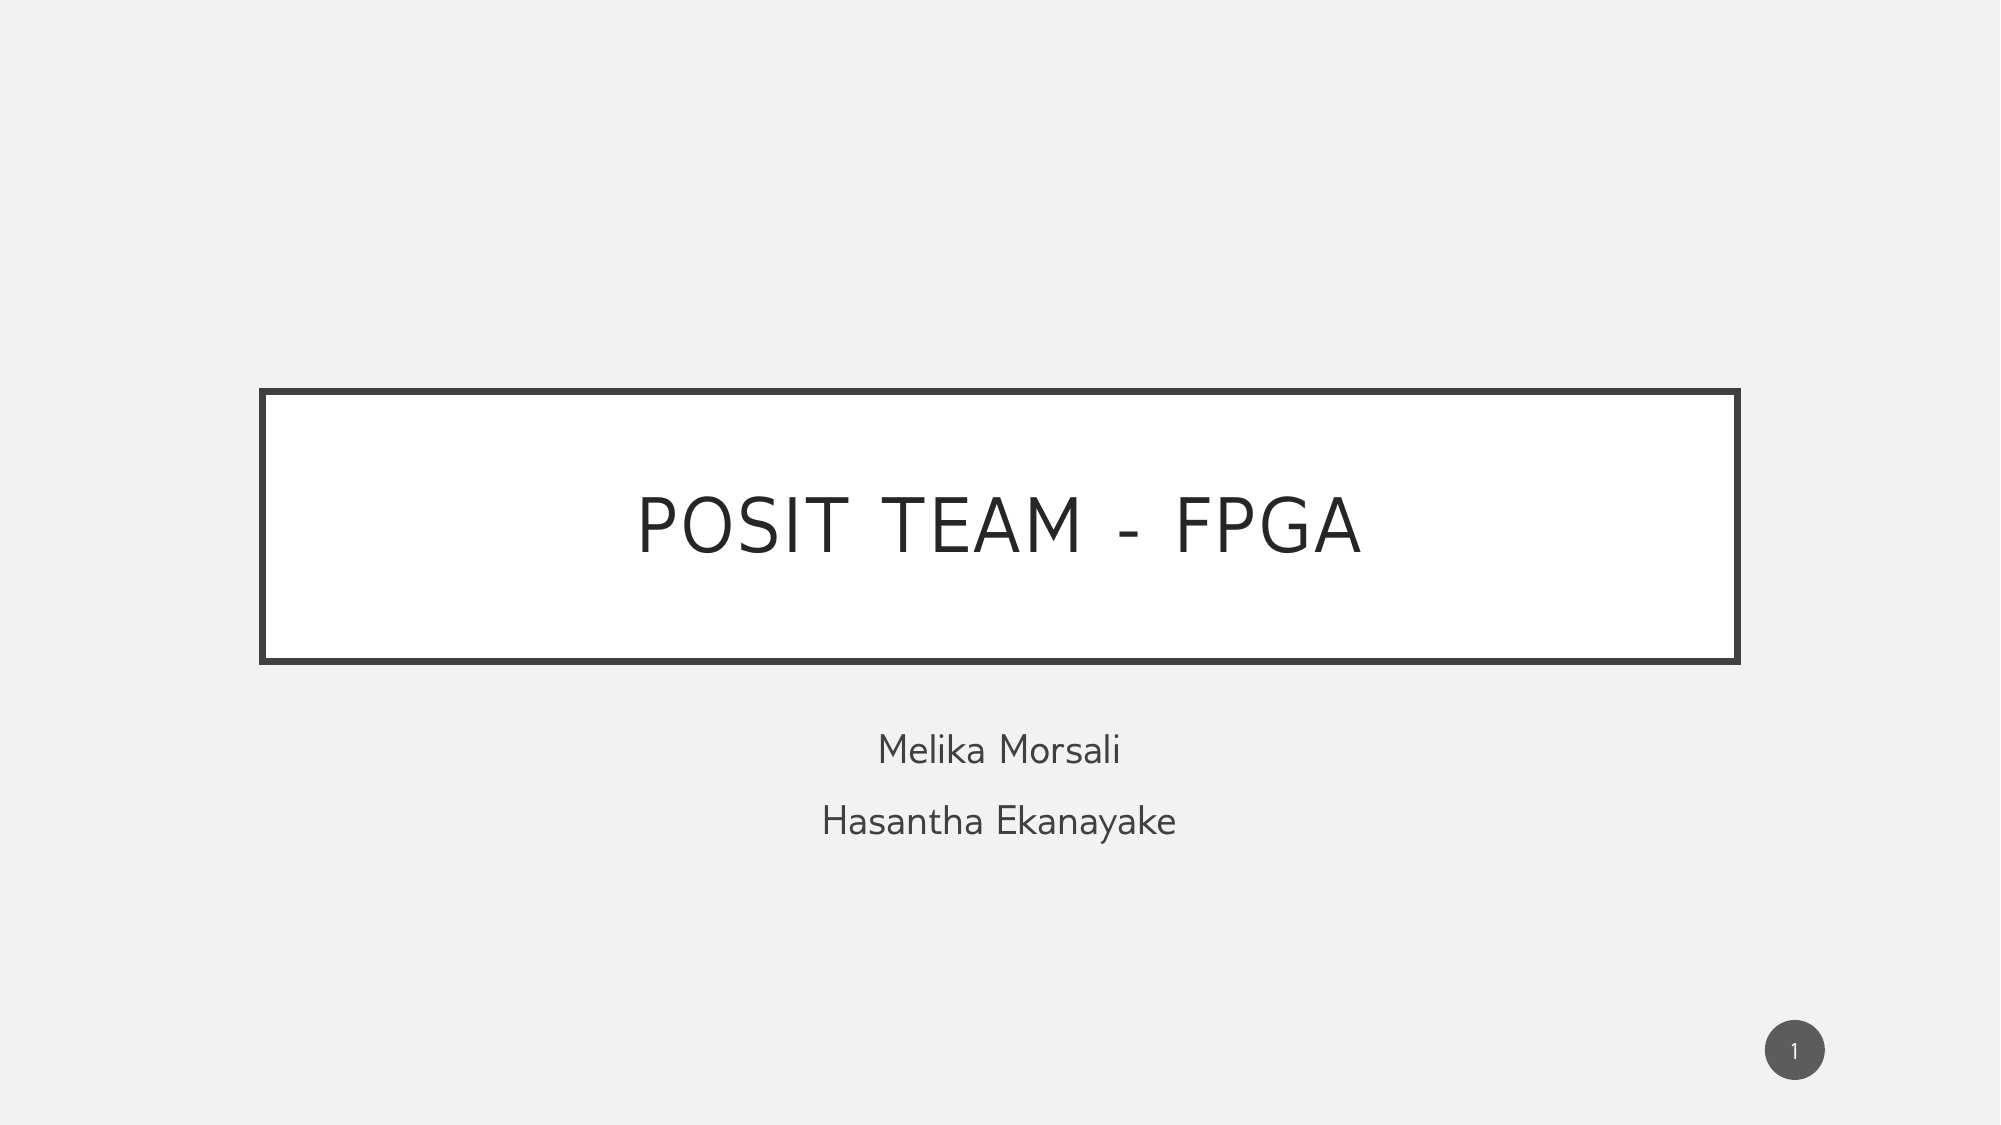

# POSIT Team - FPGA
Melika Morsali
Hasantha Ekanayake
1